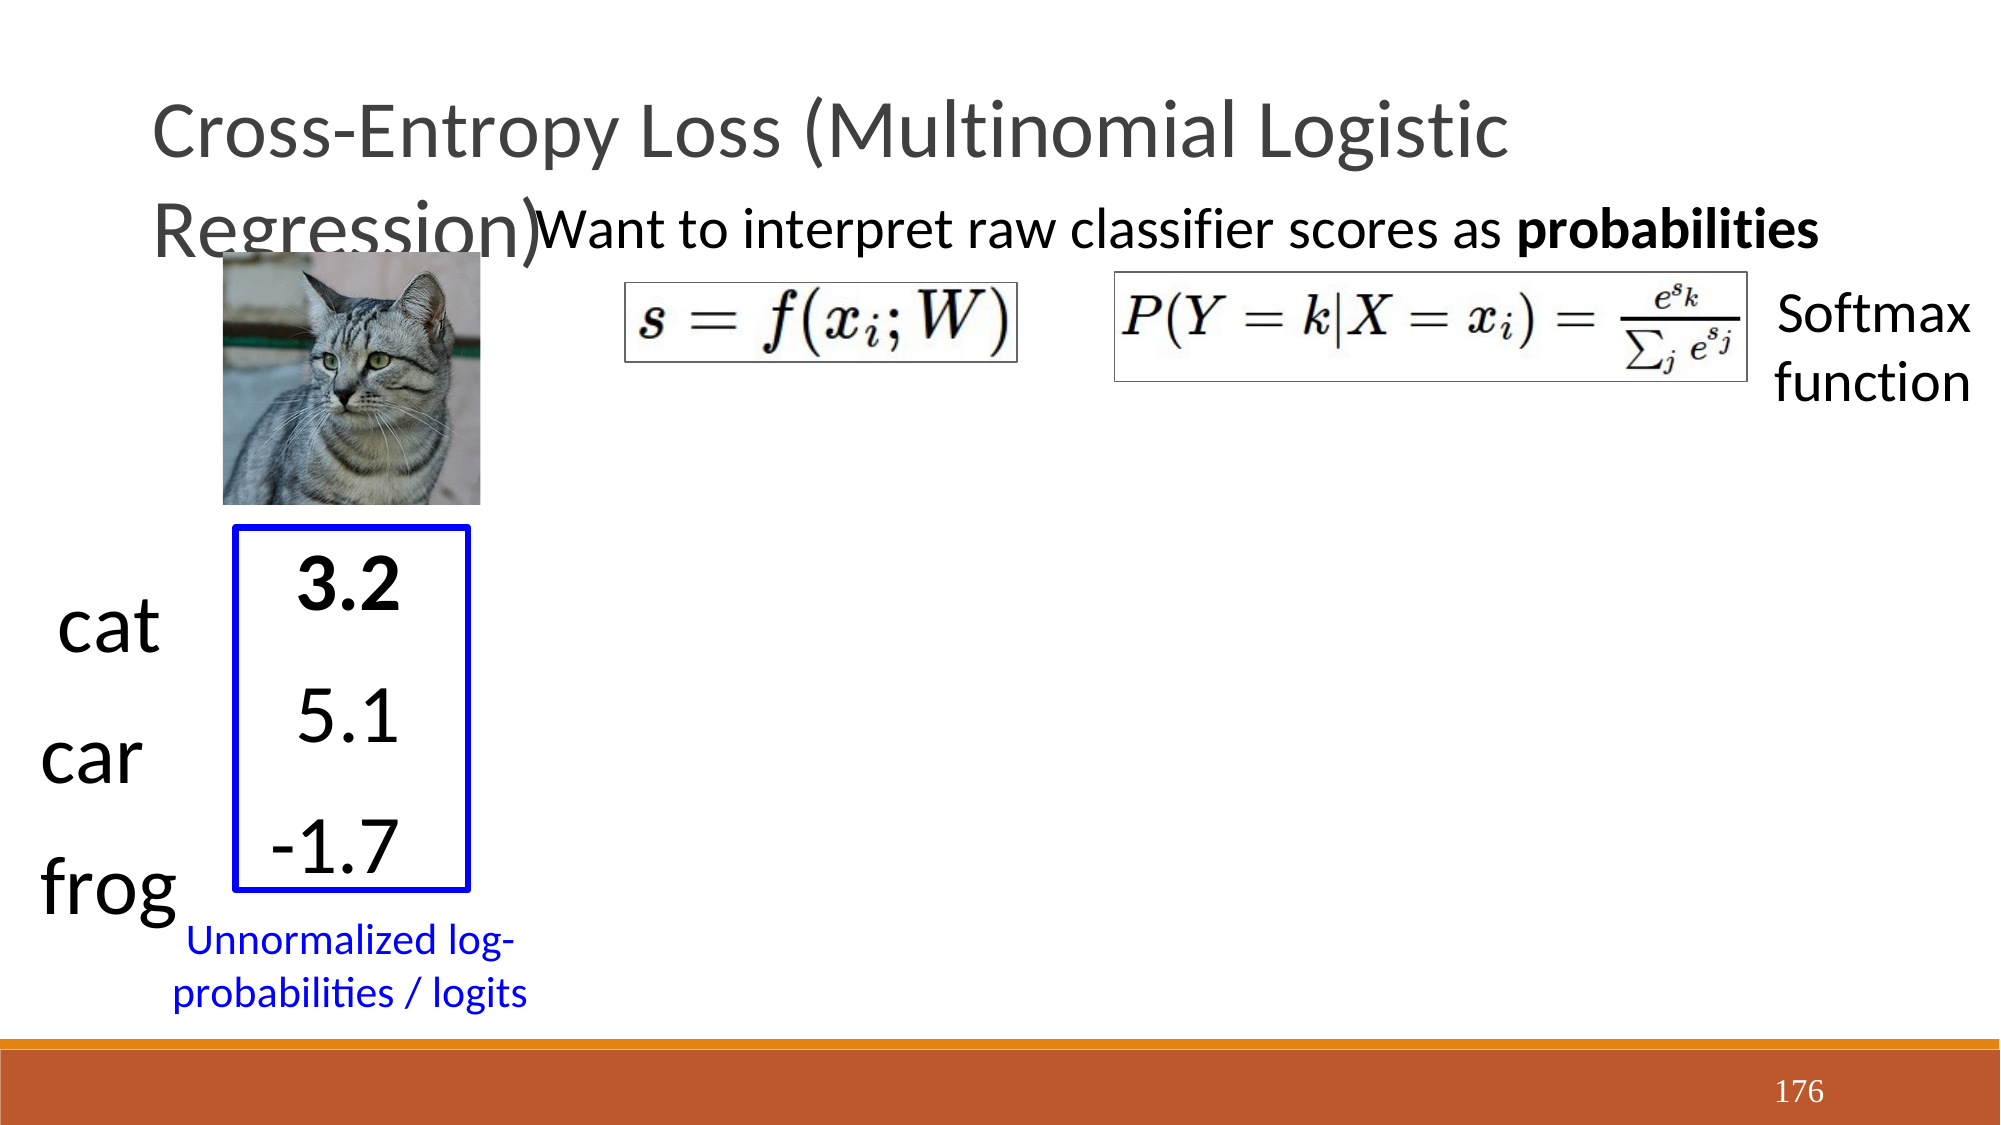

Cross-Entropy Loss (Multinomial Logistic Regression)
Want to interpret raw classifier scores as probabilities
Softmax function

3.2
5.1
-1.7
cat car frog
Unnormalized log- probabilities / logits
176